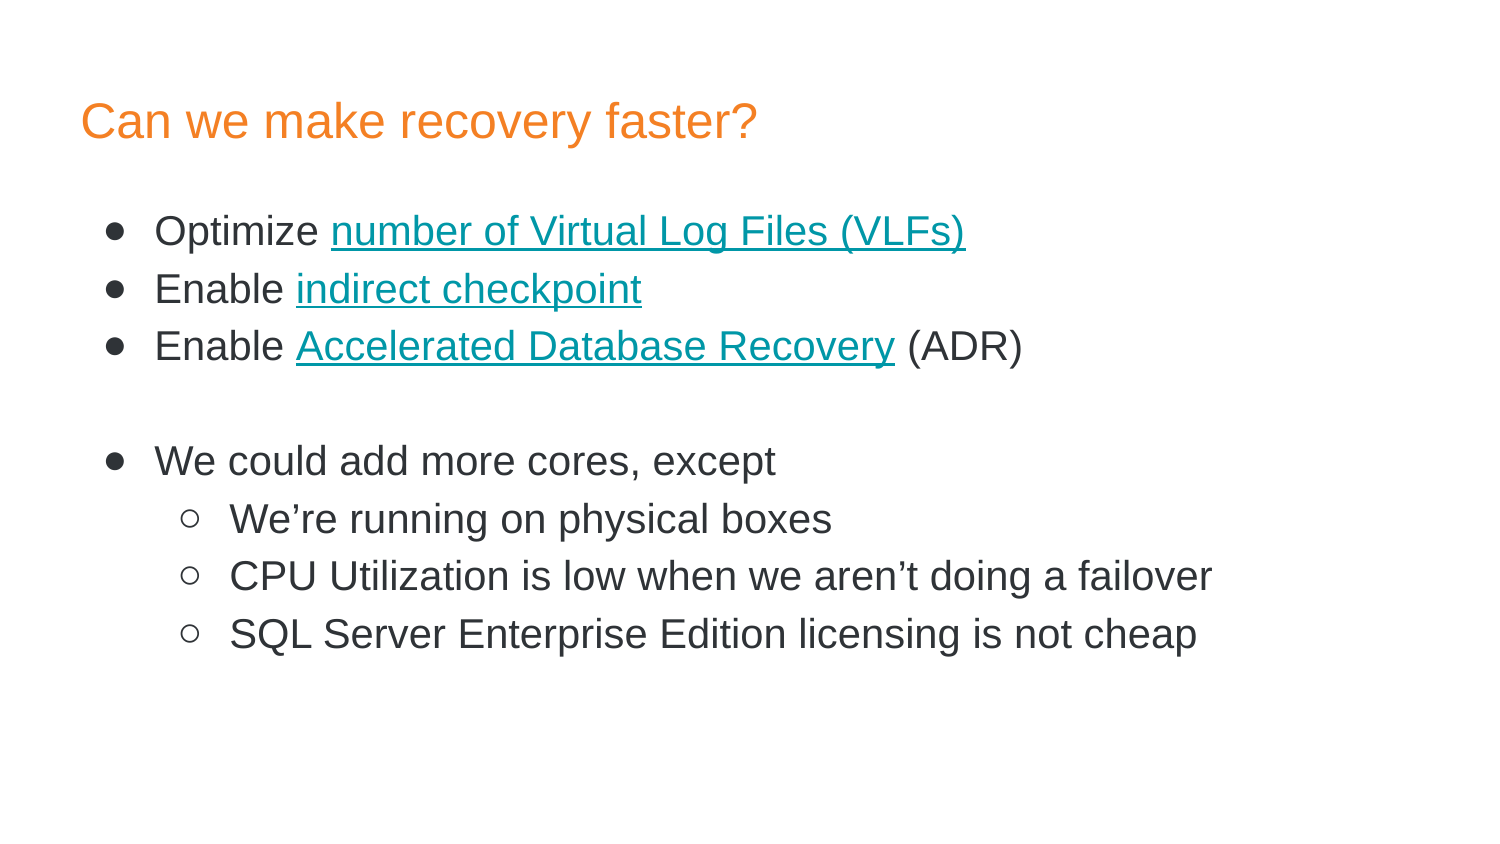

# Can we make recovery faster?
Optimize number of Virtual Log Files (VLFs)
Enable indirect checkpoint
Enable Accelerated Database Recovery (ADR)

We could add more cores, except
We’re running on physical boxes
CPU Utilization is low when we aren’t doing a failover
SQL Server Enterprise Edition licensing is not cheap